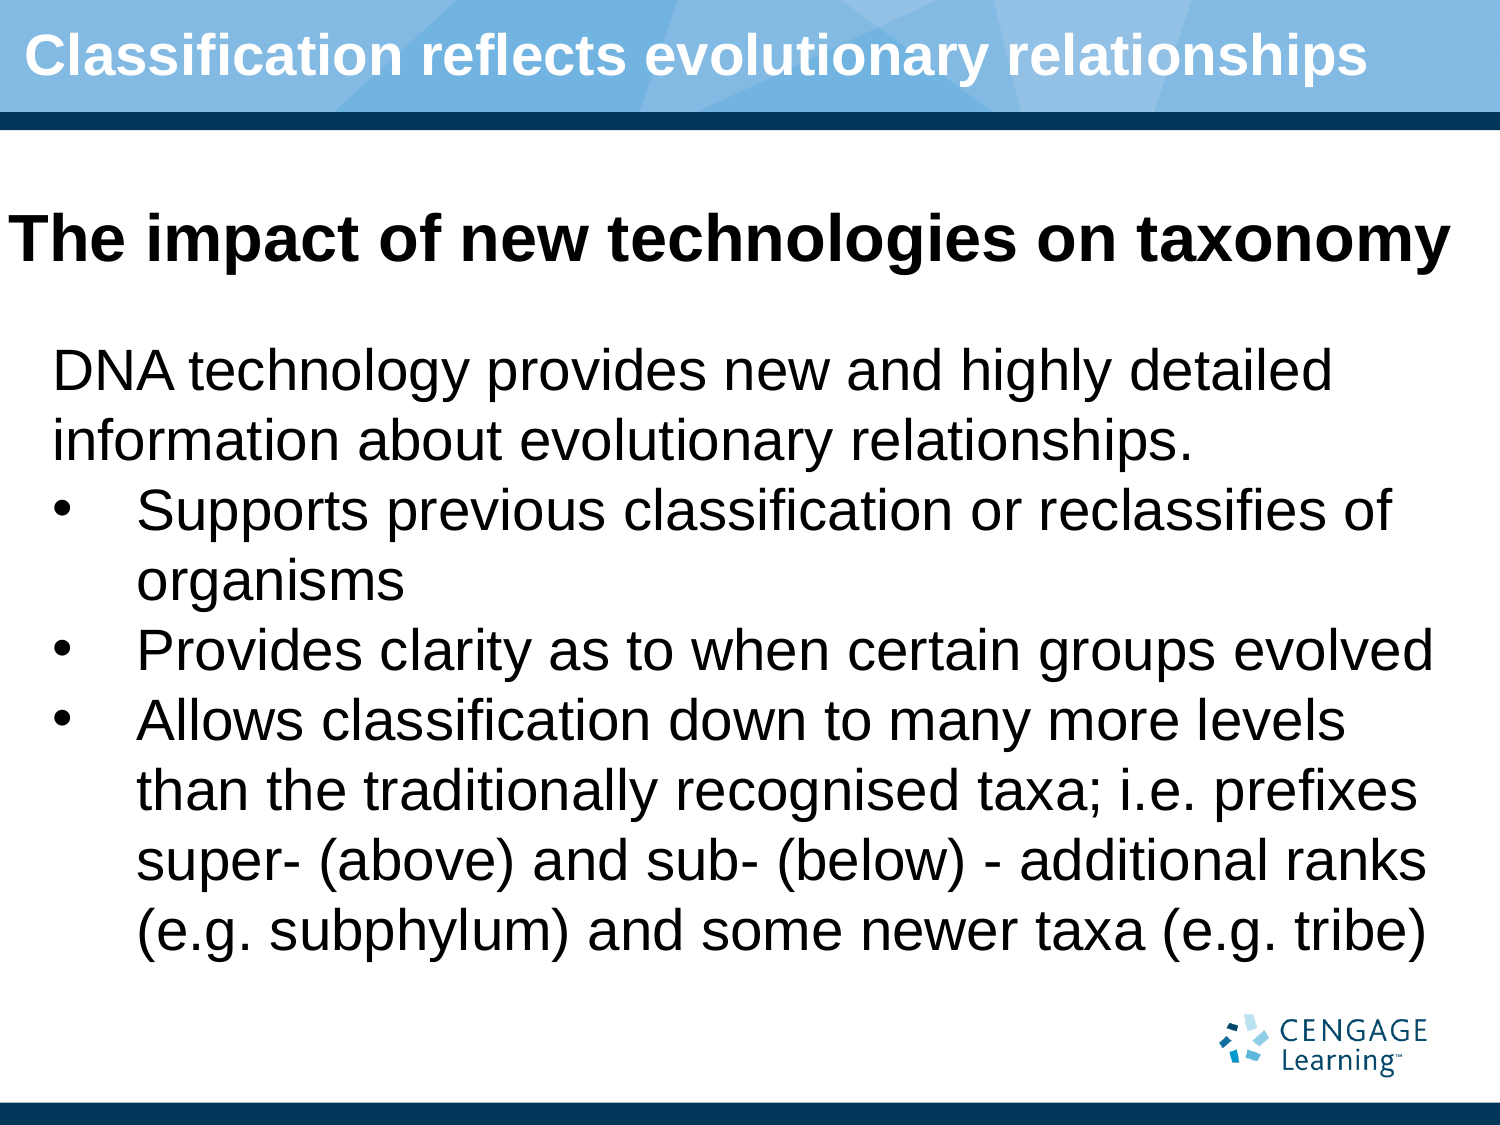

# Classification reflects evolutionary relationships
The impact of new technologies on taxonomy
DNA technology provides new and highly detailed information about evolutionary relationships.
Supports previous classification or reclassifies of organisms
Provides clarity as to when certain groups evolved
Allows classification down to many more levels than the traditionally recognised taxa; i.e. prefixes super- (above) and sub- (below) - additional ranks (e.g. subphylum) and some newer taxa (e.g. tribe)